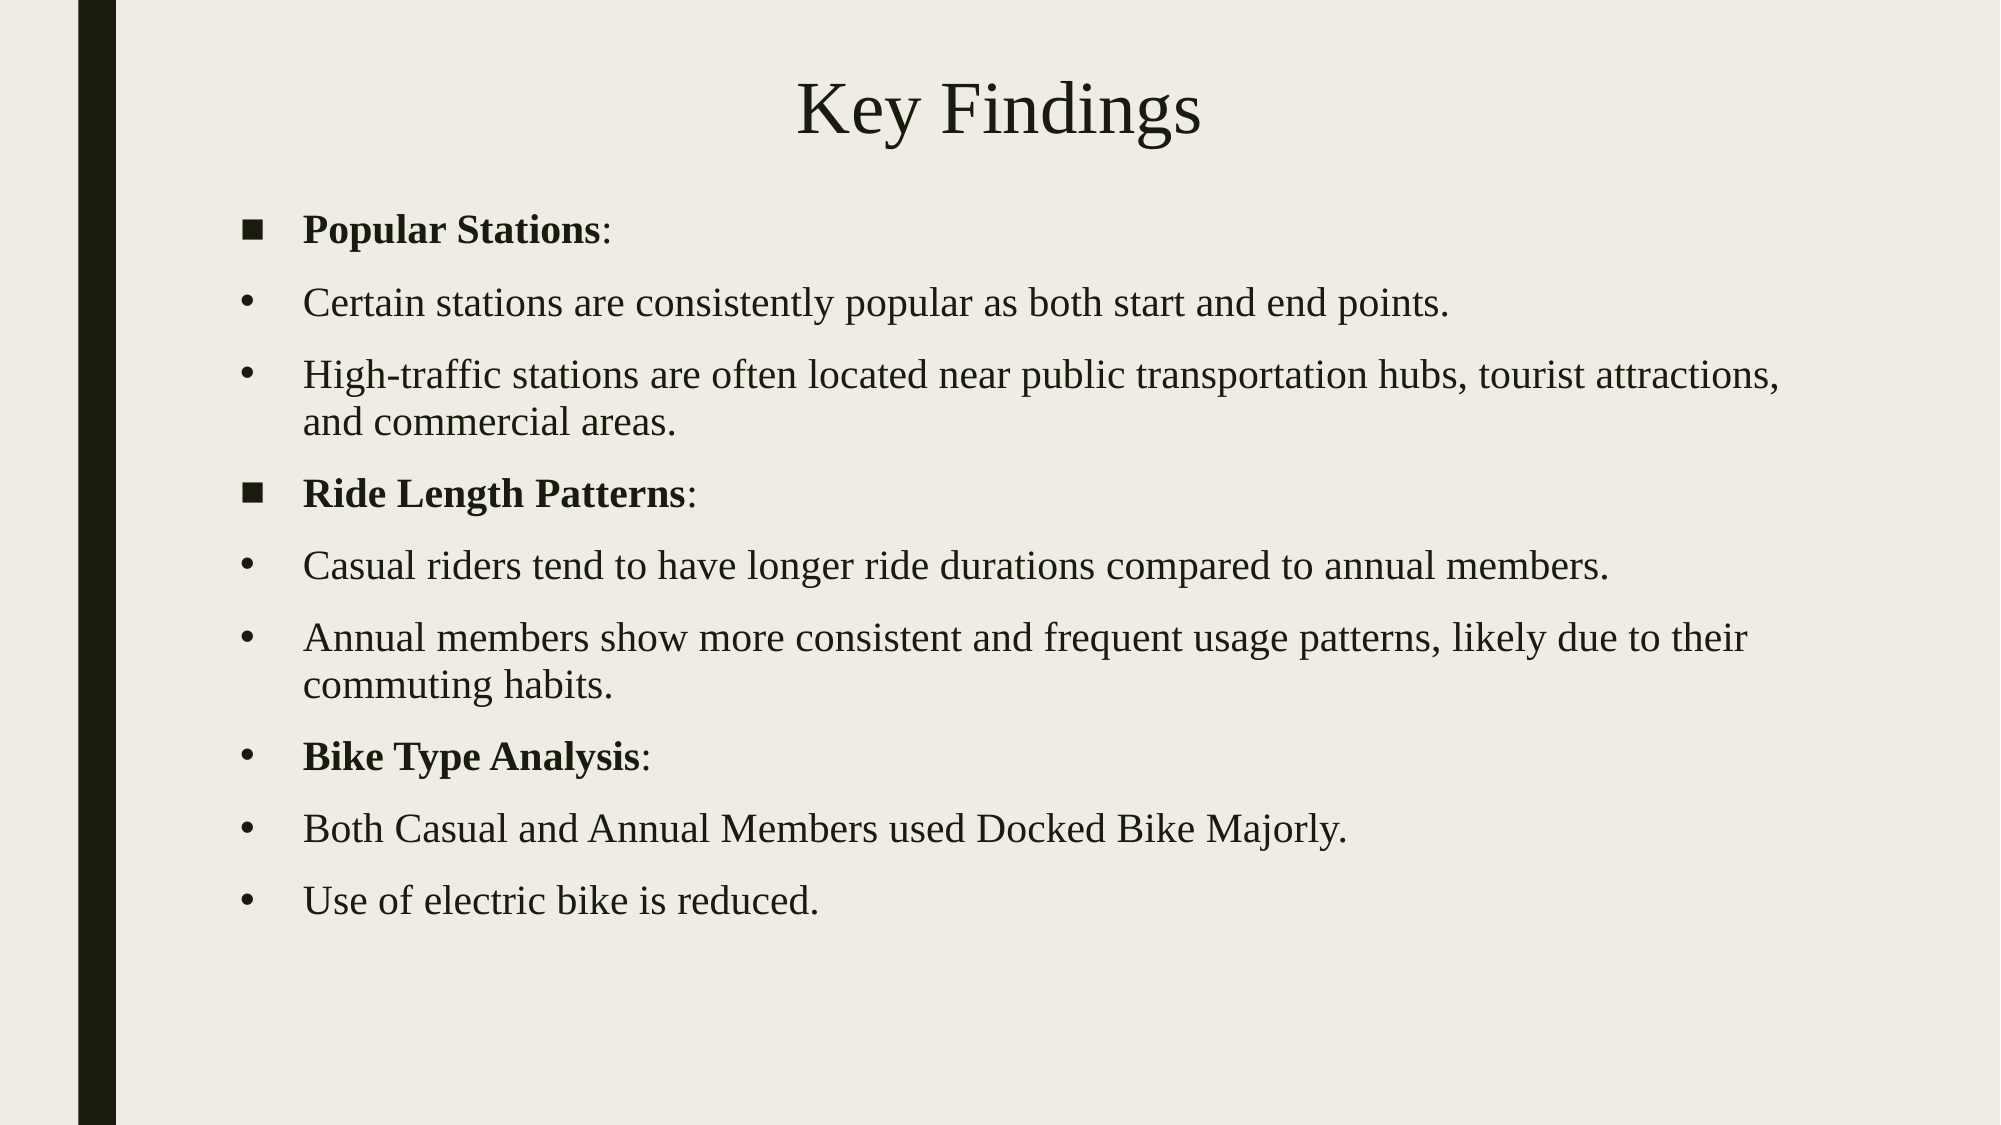

# Key Findings
Popular Stations:
Certain stations are consistently popular as both start and end points.
High-traffic stations are often located near public transportation hubs, tourist attractions, and commercial areas.
Ride Length Patterns:
Casual riders tend to have longer ride durations compared to annual members.
Annual members show more consistent and frequent usage patterns, likely due to their commuting habits.
Bike Type Analysis:
Both Casual and Annual Members used Docked Bike Majorly.
Use of electric bike is reduced.